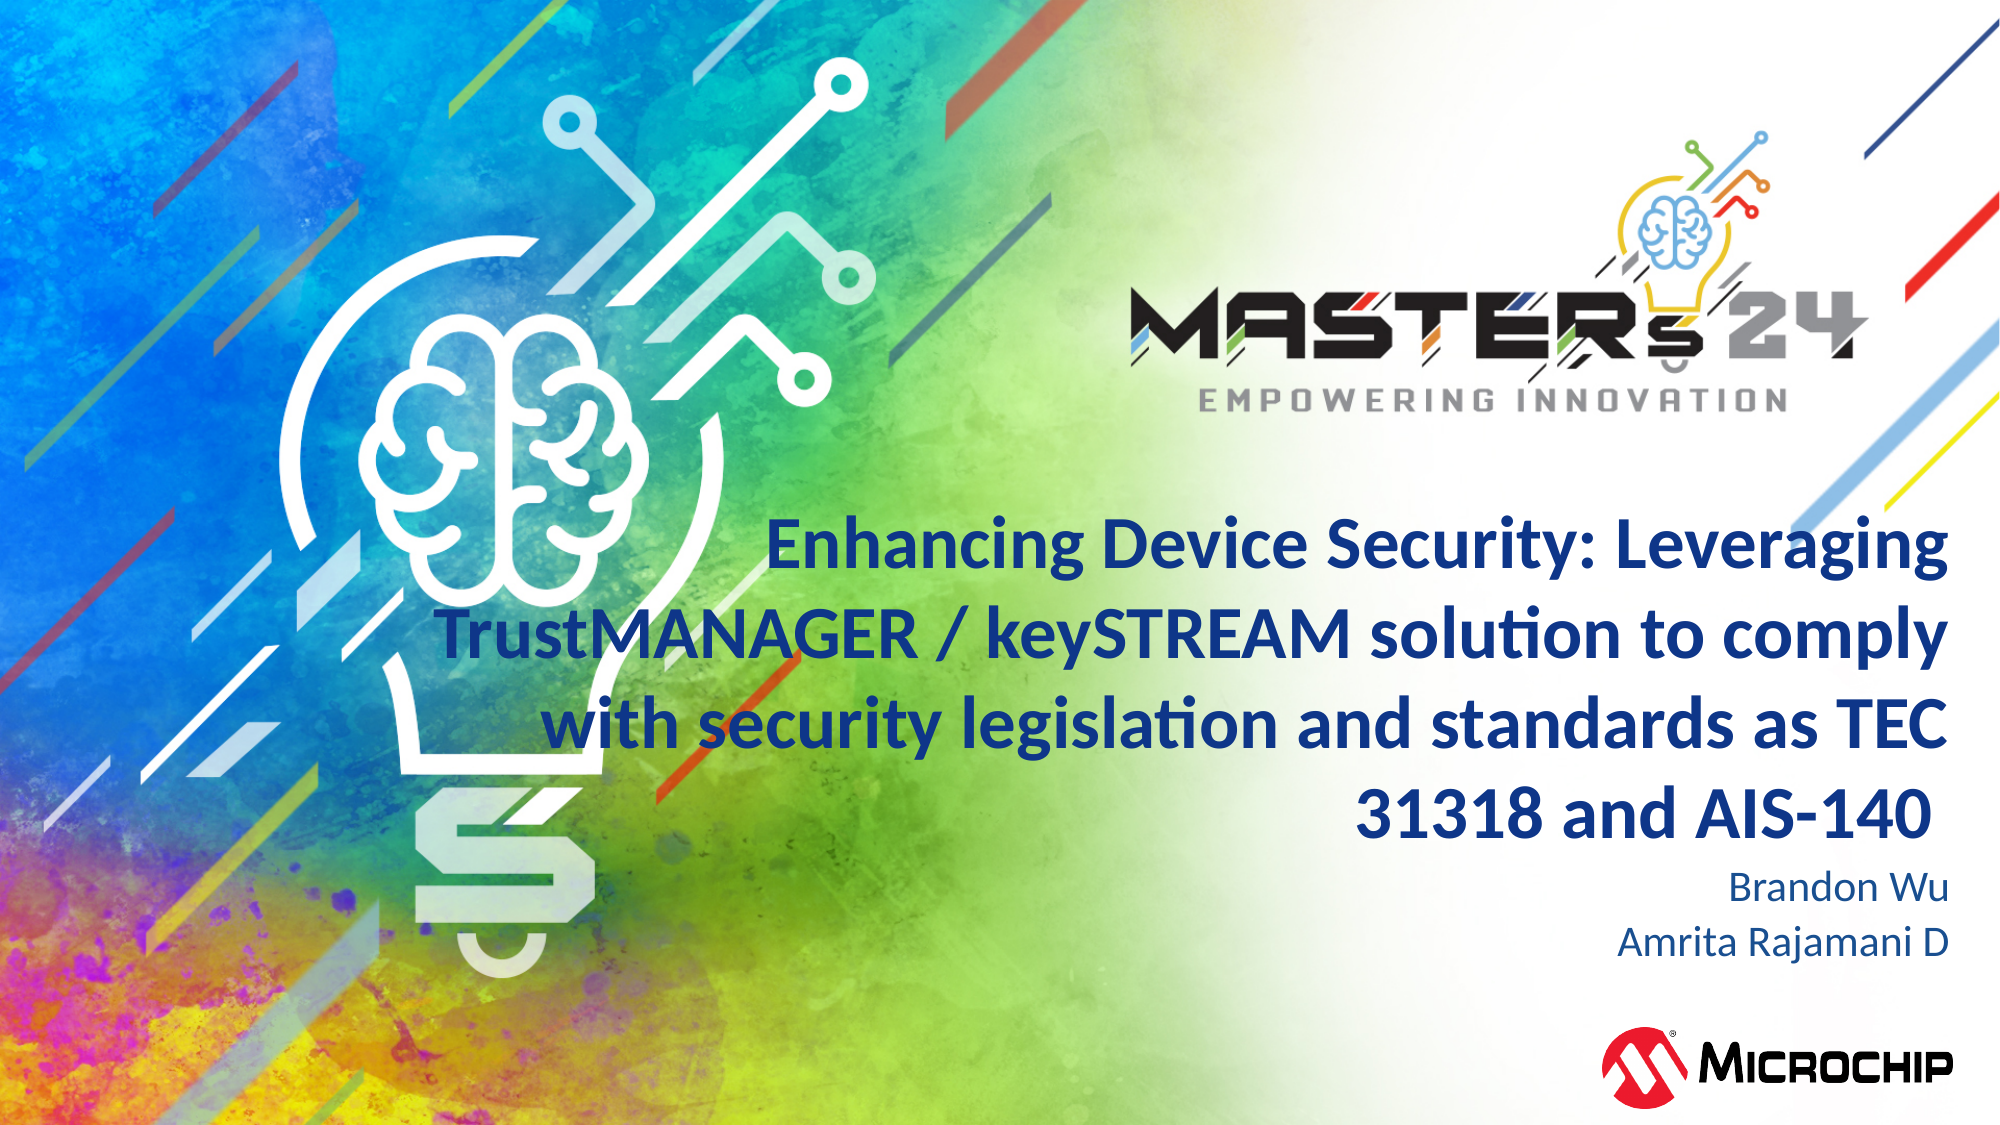

# Enhancing Device Security: Leveraging TrustMANAGER / keySTREAM solution to comply with security legislation and standards as TEC 31318 and AIS-140
Brandon Wu
Amrita Rajamani D